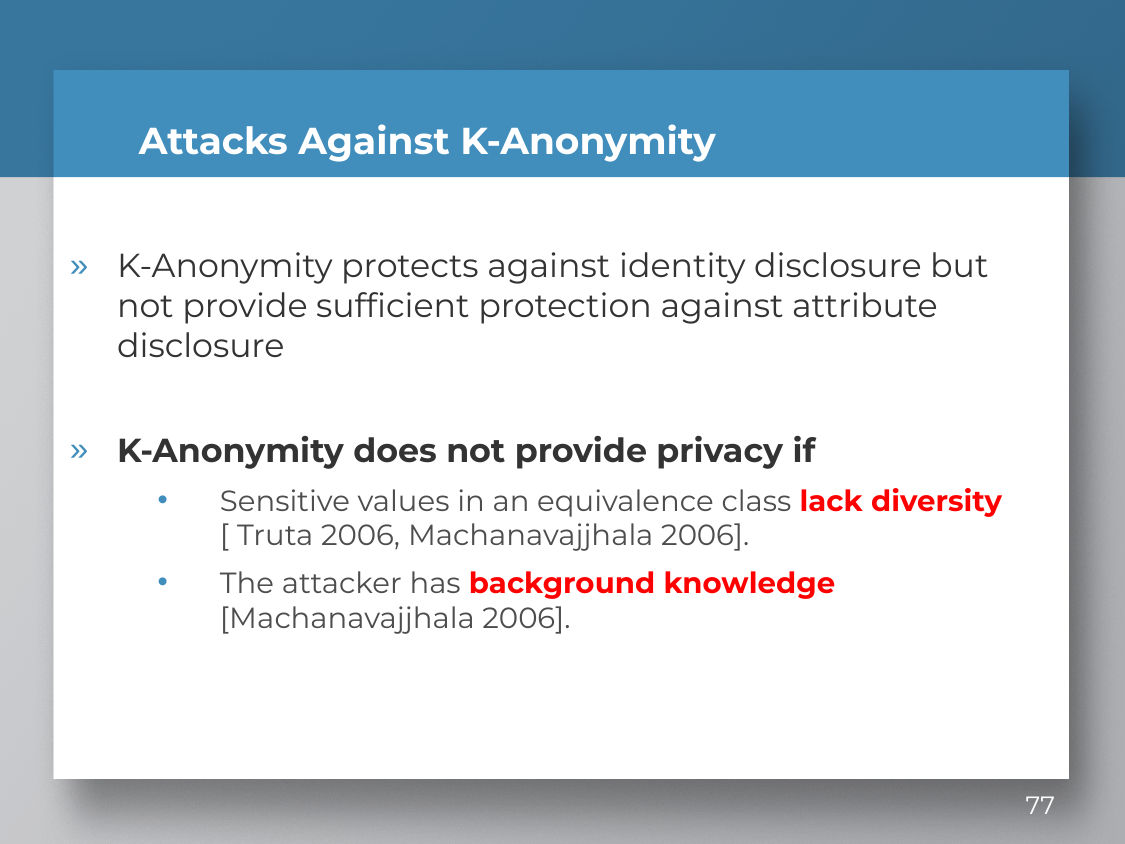

# Attacks Against K-Anonymity

K-Anonymity protects against identity disclosure but not provide sufficient protection against attribute disclosure

K-Anonymity does not provide privacy if
Sensitive values in an equivalence class lack diversity [ Truta 2006, Machanavajjhala 2006].
The attacker has background knowledge [Machanavajjhala 2006].

77